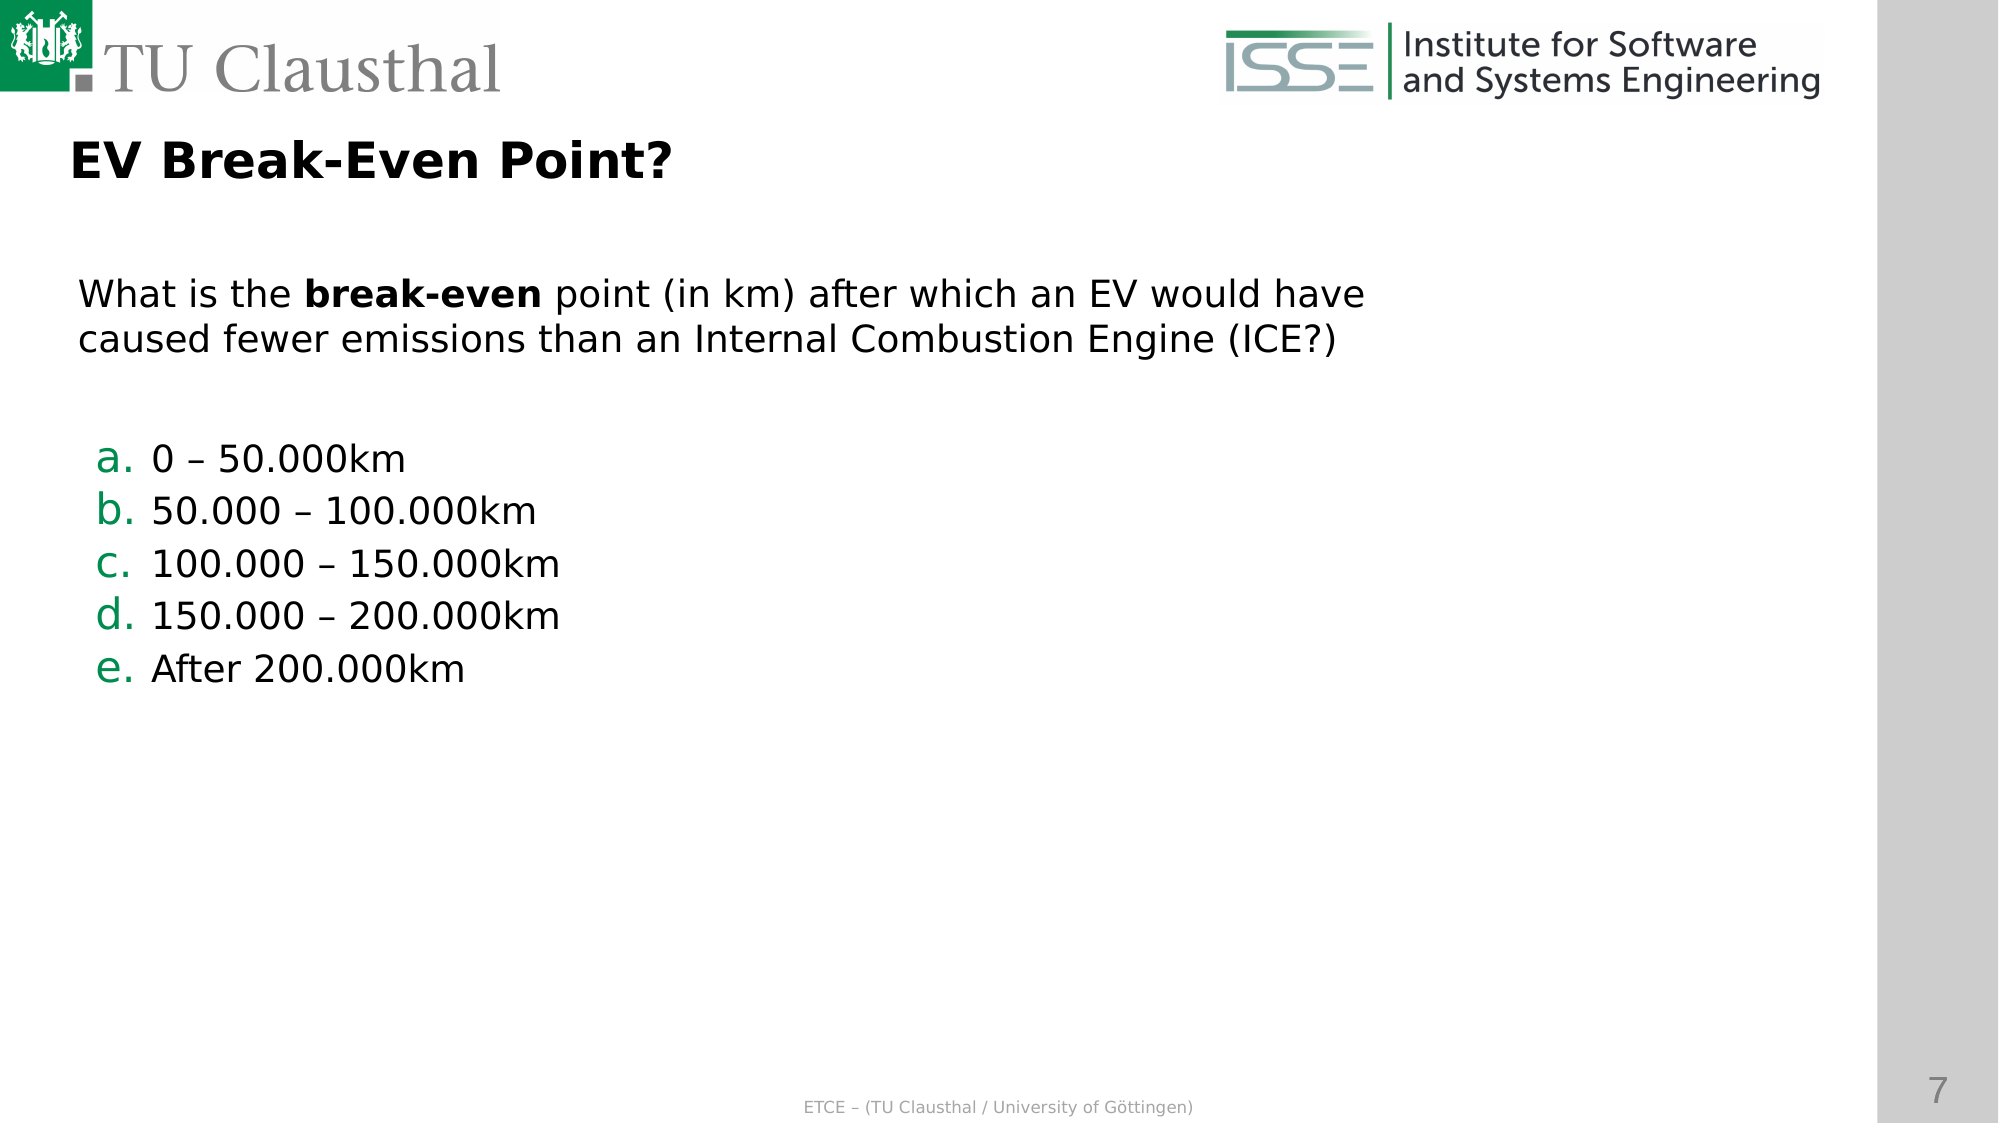

EV Break-Even Point?

0 – 50.000km
50.000 – 100.000km
100.000 – 150.000km
150.000 – 200.000km
After 200.000km

What is the break-even point (in km) after which an EV would have caused fewer emissions than an Internal Combustion Engine (ICE?)